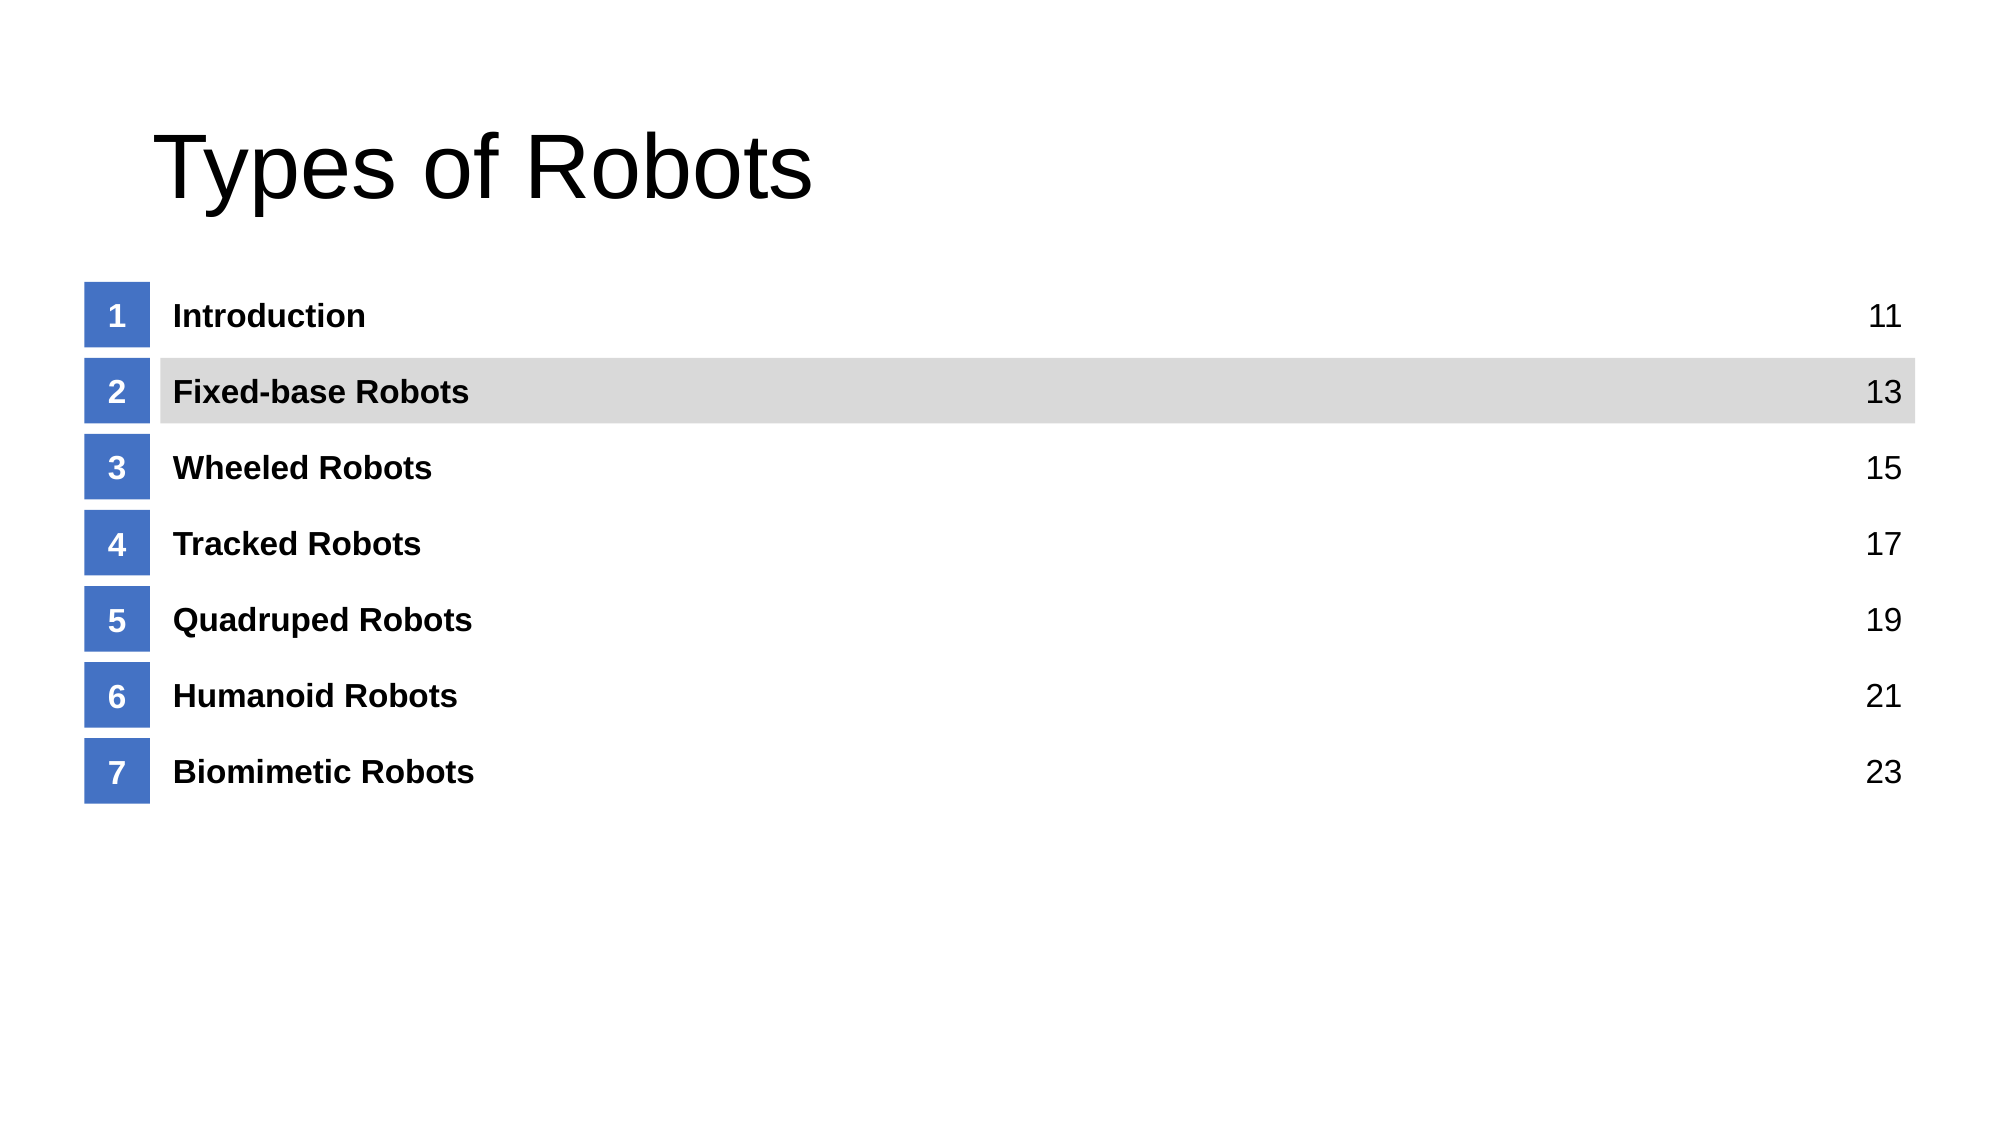

# Types of Robots
1
Introduction
11
2

Fixed-base Robots
13
3
Wheeled Robots
15
4
Tracked Robots
17
5
Quadruped Robots
19
6
Humanoid Robots
21
7
Biomimetic Robots
23